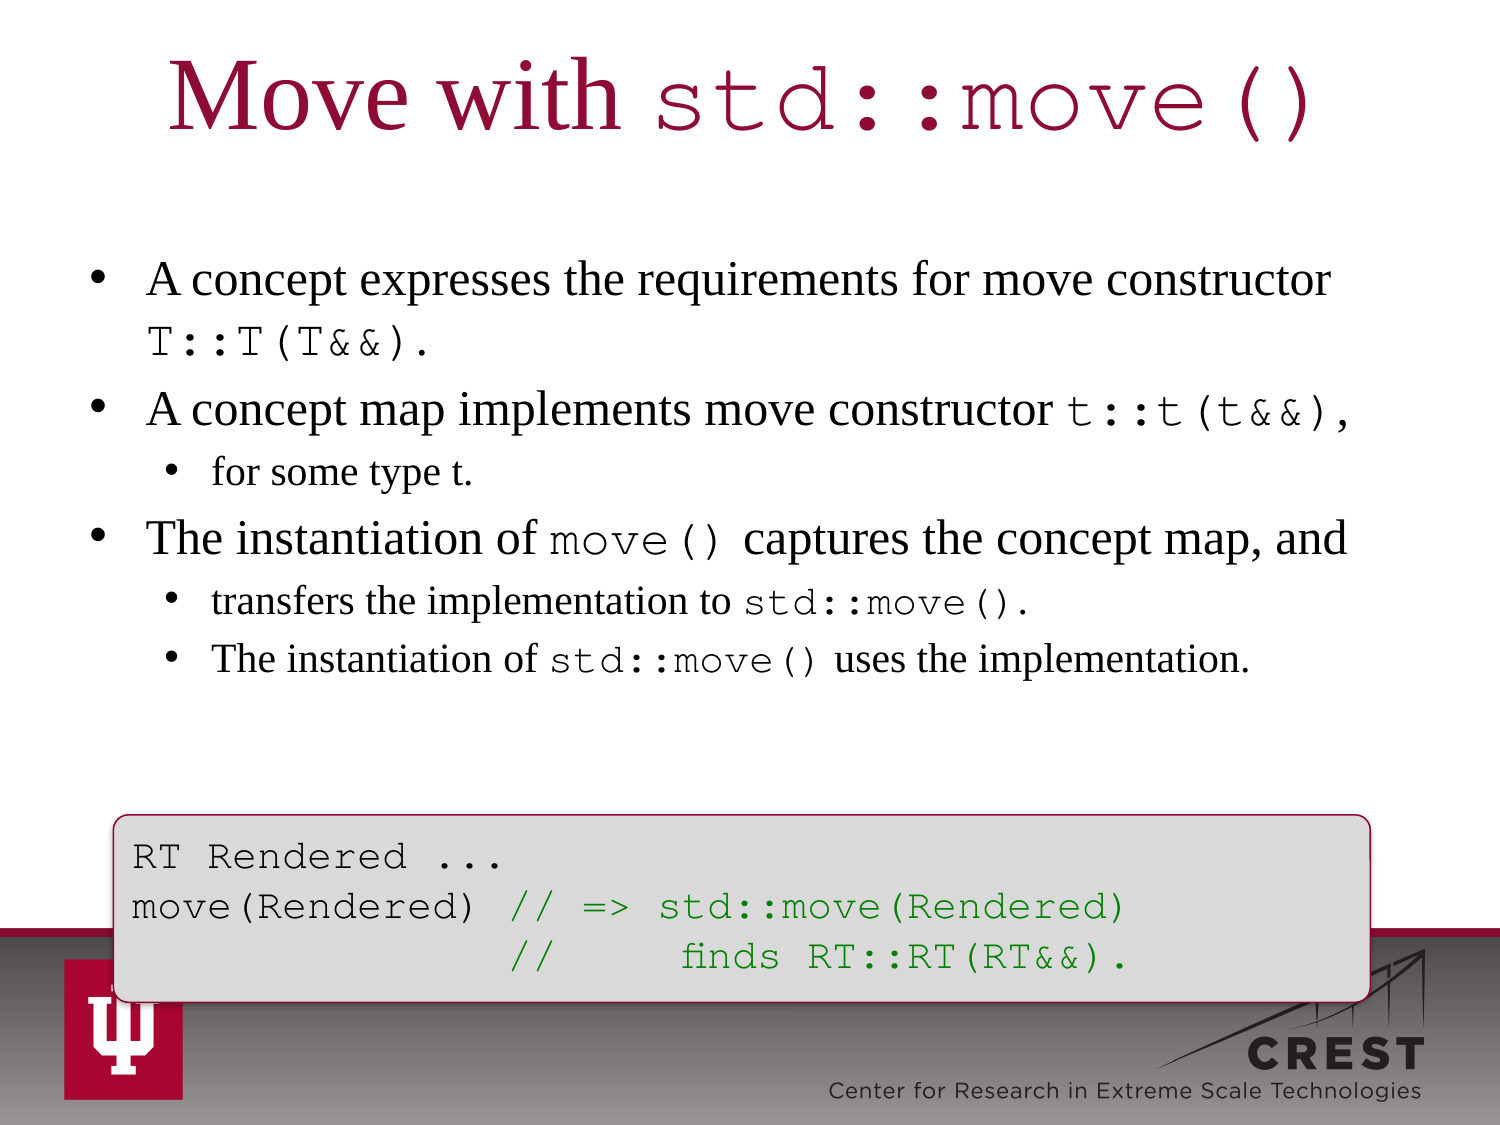

# Move with std::move()
A concept expresses the requirements for move constructor T::T(T&&).
A concept map implements move constructor t::t(t&&),
for some type t.
The instantiation of move() captures the concept map, and
transfers the implementation to std::move().
The instantiation of std::move() uses the implementation.

RT Rendered ...
move(Rendered) // => std::move(Rendered)
               //     finds RT::RT(RT&&).